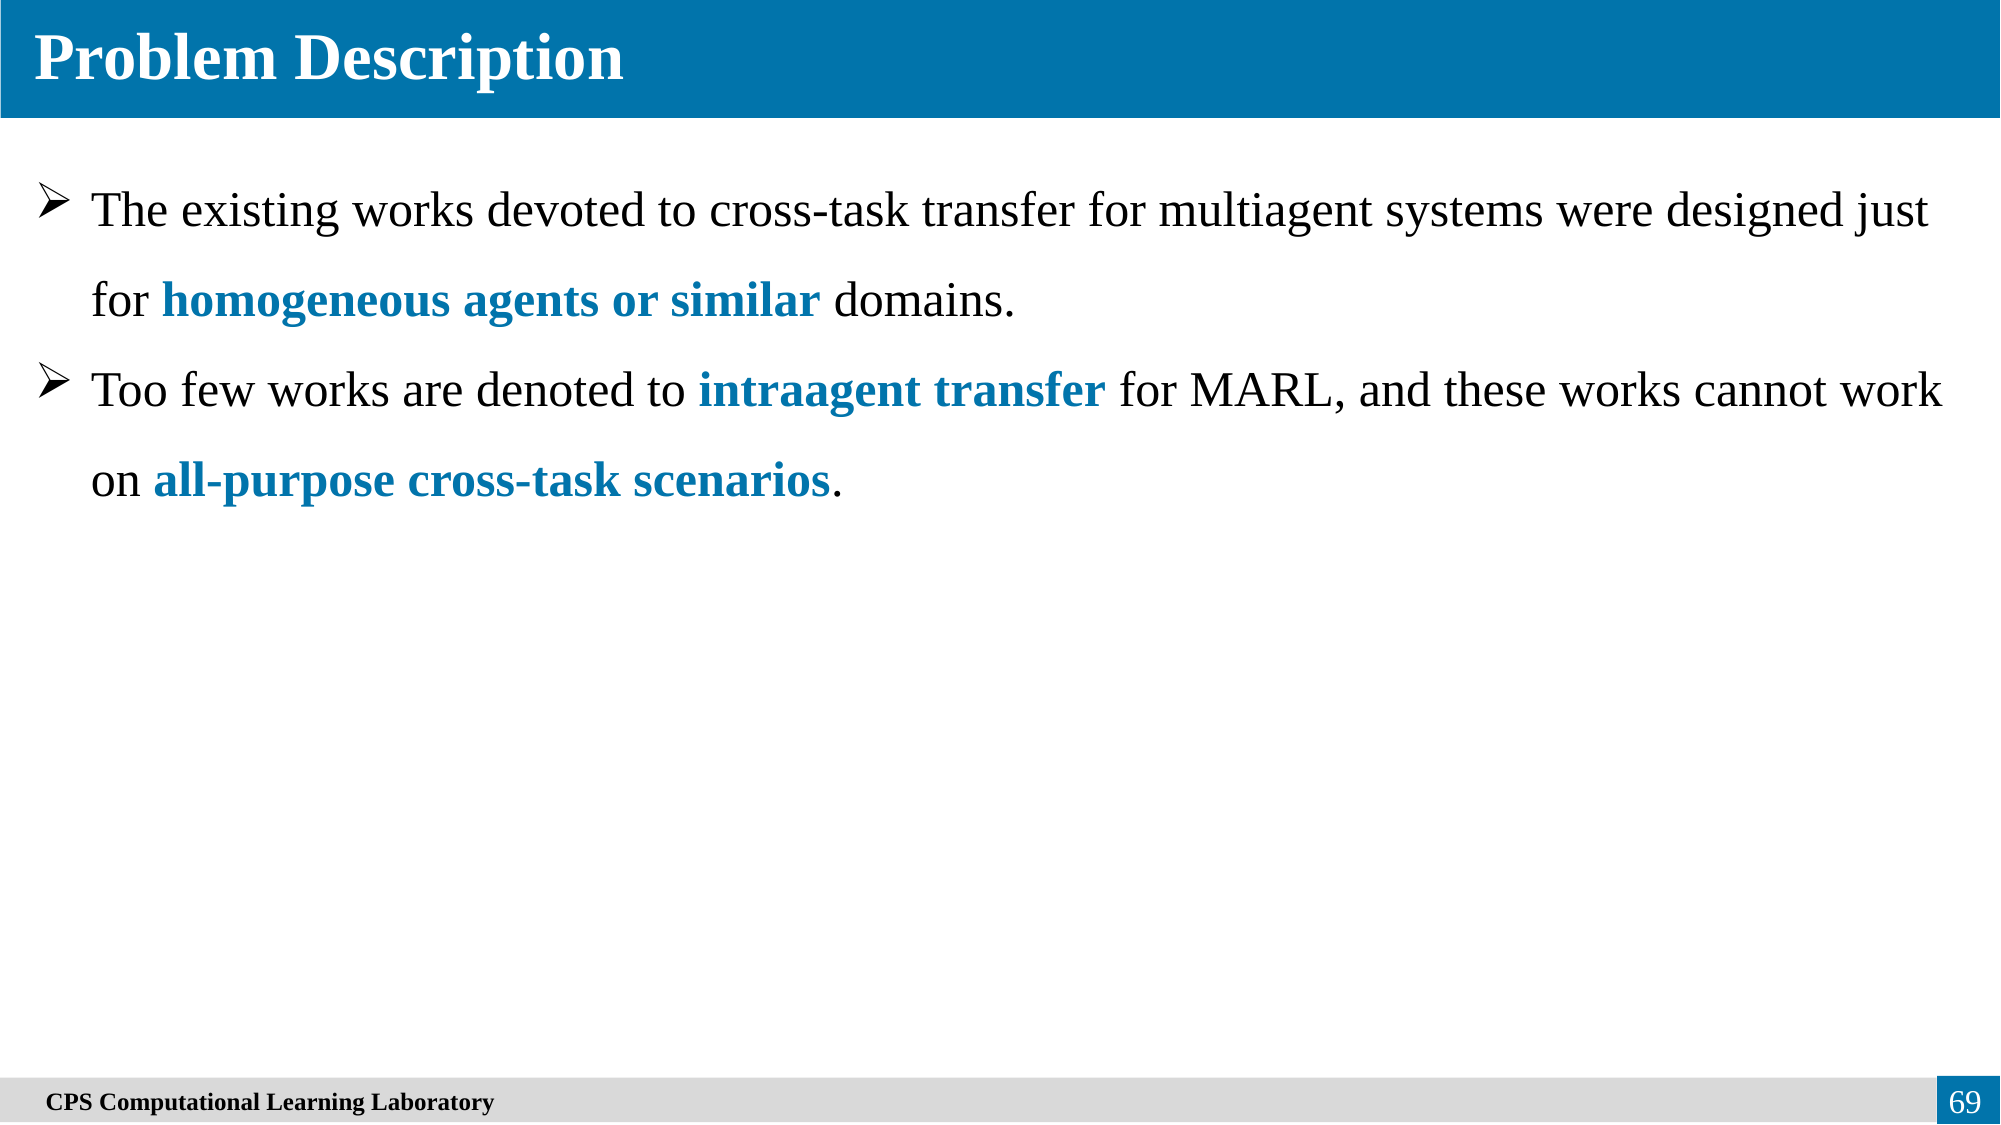

Problem Description
The existing works devoted to cross-task transfer for multiagent systems were designed just for homogeneous agents or similar domains.
Too few works are denoted to intraagent transfer for MARL, and these works cannot work on all-purpose cross-task scenarios.
69
　CPS Computational Learning Laboratory